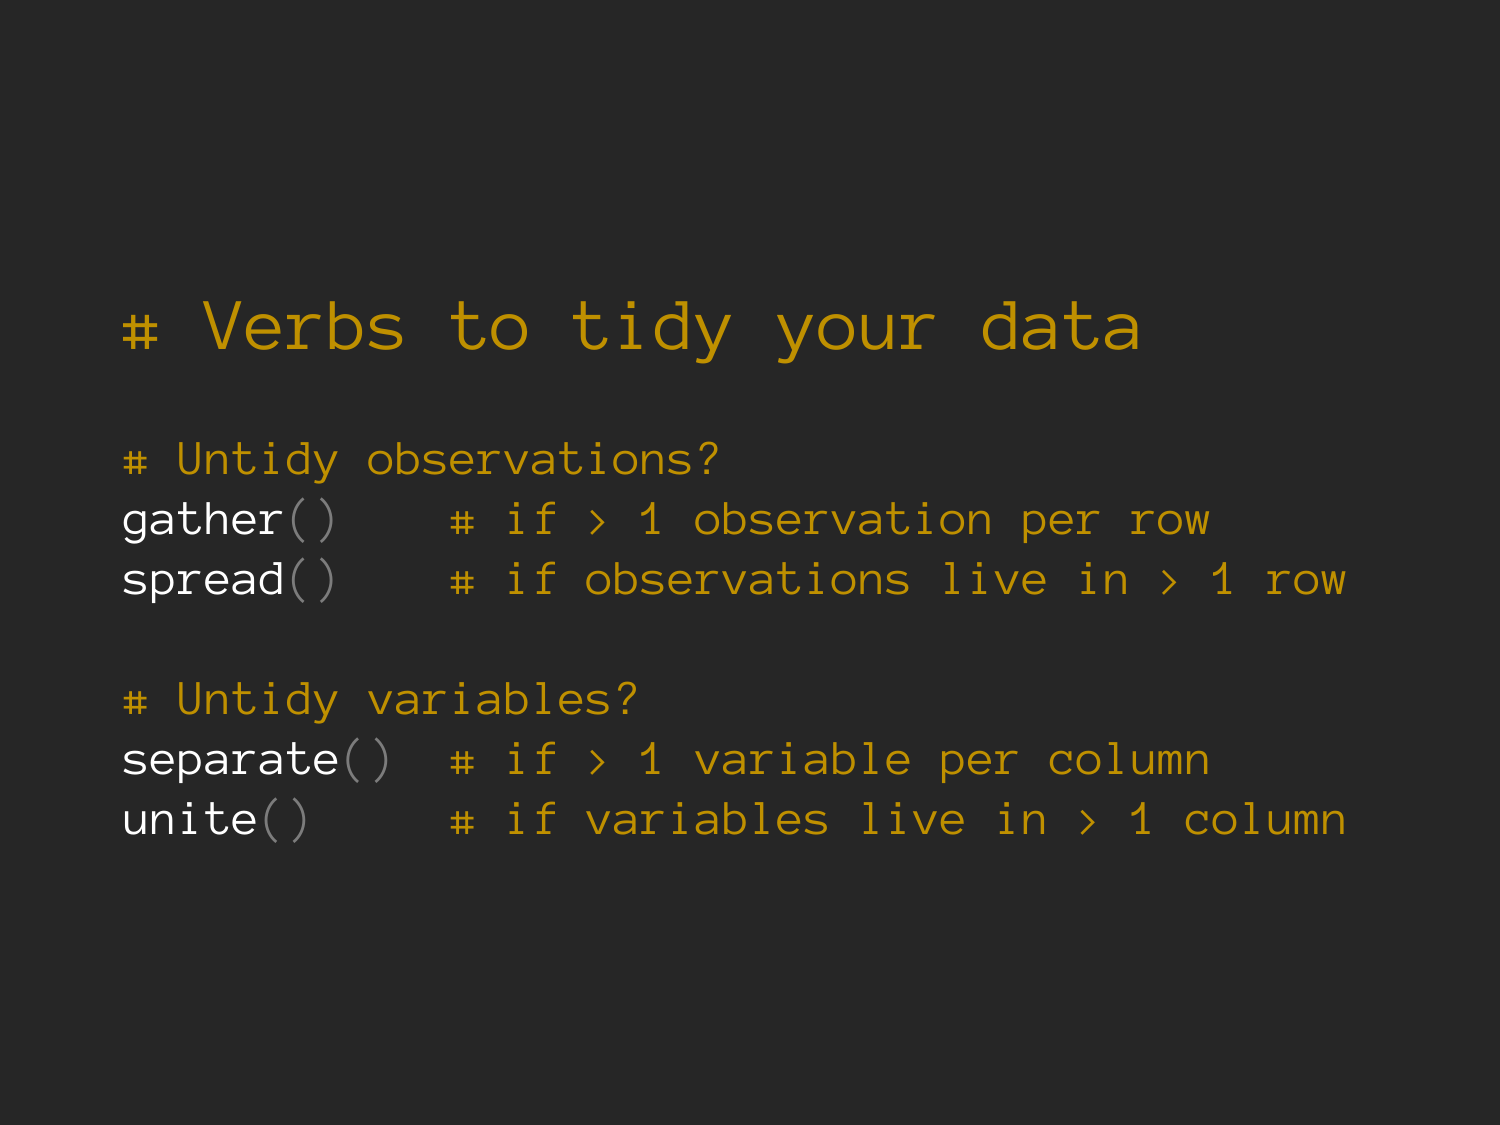

# Verbs to tidy your data

# Untidy observations?
gather()    # if > 1 observation per row
spread()    # if observations live in > 1 row

# Untidy variables?
separate()  # if > 1 variable per column
unite()     # if variables live in > 1 column